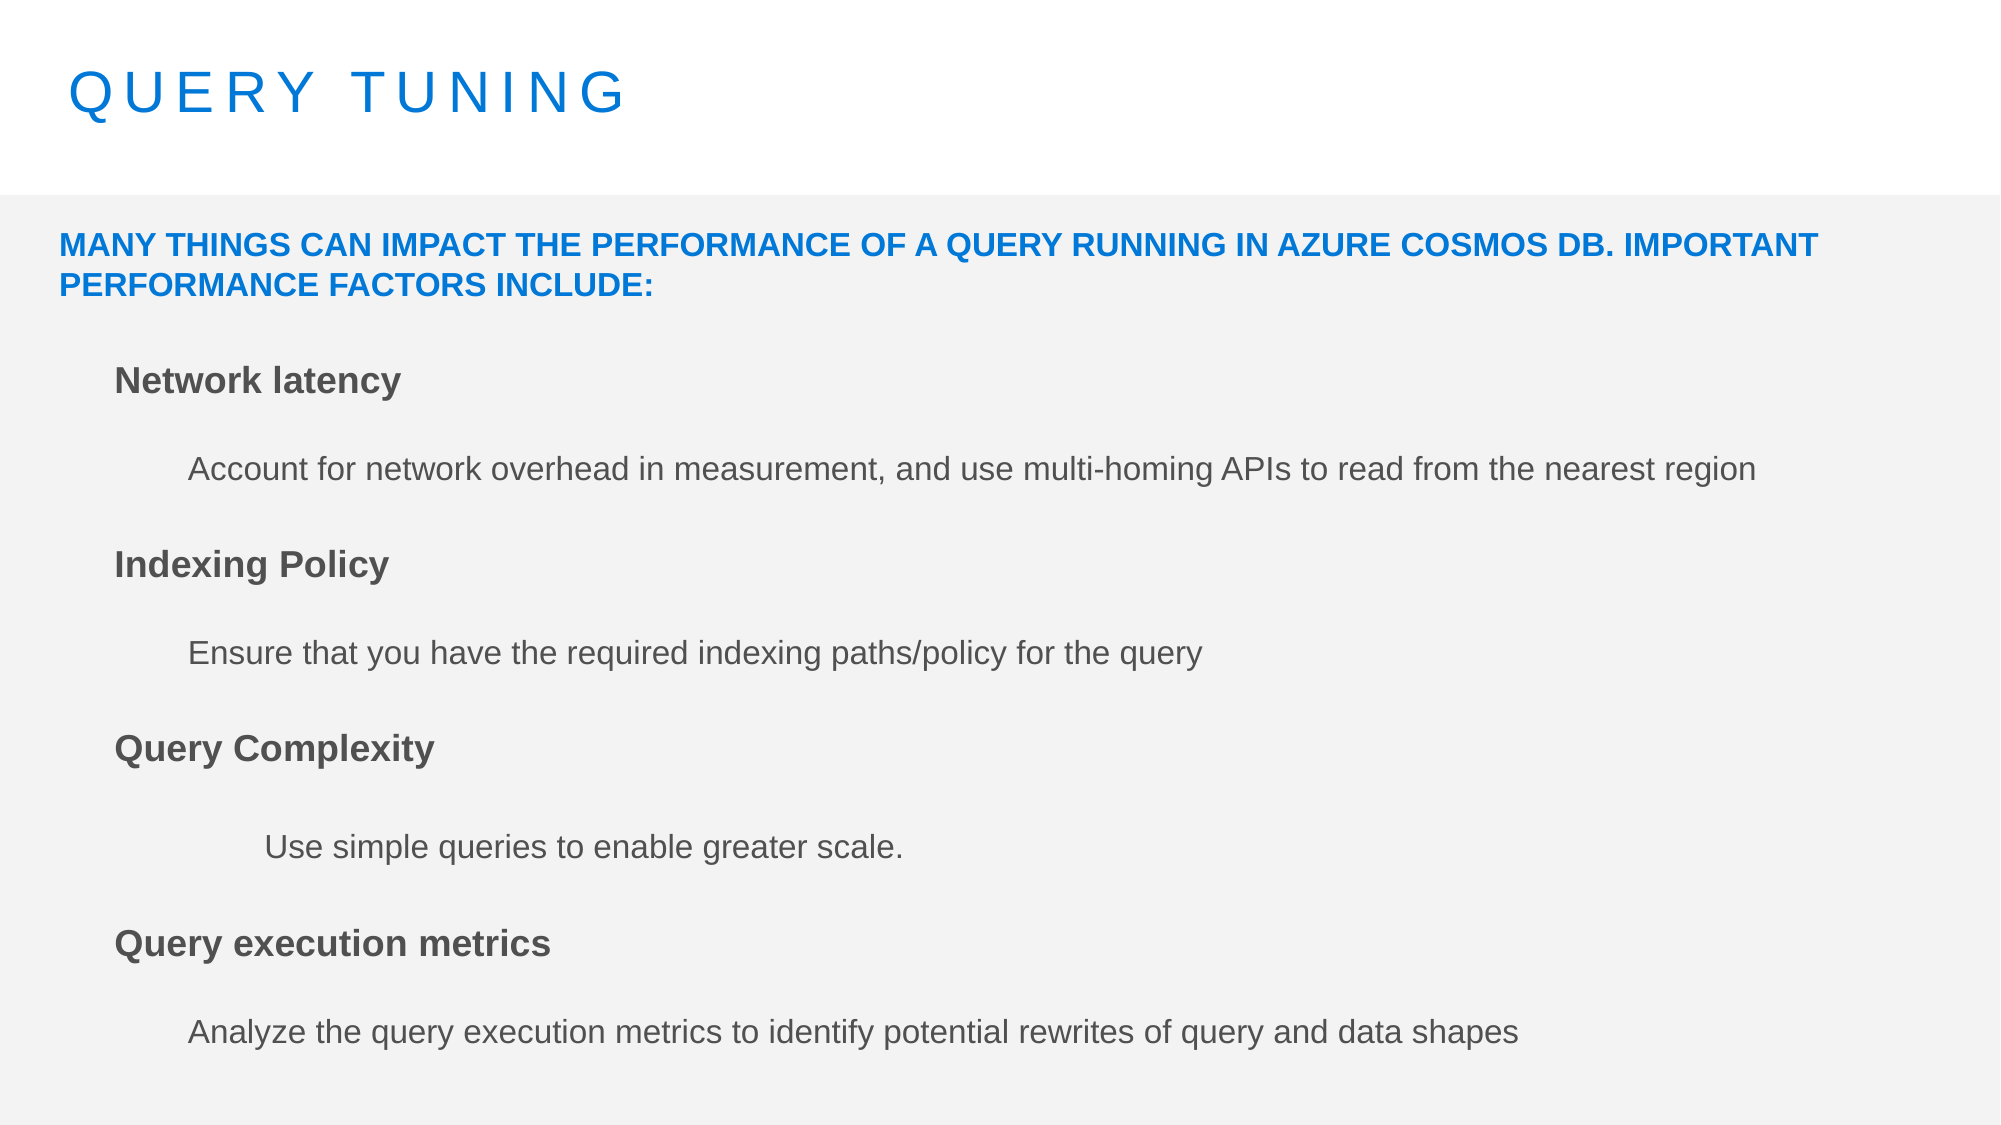

# Query Tuning
MANY THINGS CAN IMPACT THE PERFORMANCE OF A QUERY RUNNING IN AZURE COSMOS DB. IMPORTANT PERFORMANCE FACTORS INCLUDE:
Network latency
Account for network overhead in measurement, and use multi-homing APIs to read from the nearest region
Indexing Policy
Ensure that you have the required indexing paths/policy for the query
Query Complexity
	Use simple queries to enable greater scale.
Query execution metrics
Analyze the query execution metrics to identify potential rewrites of query and data shapes